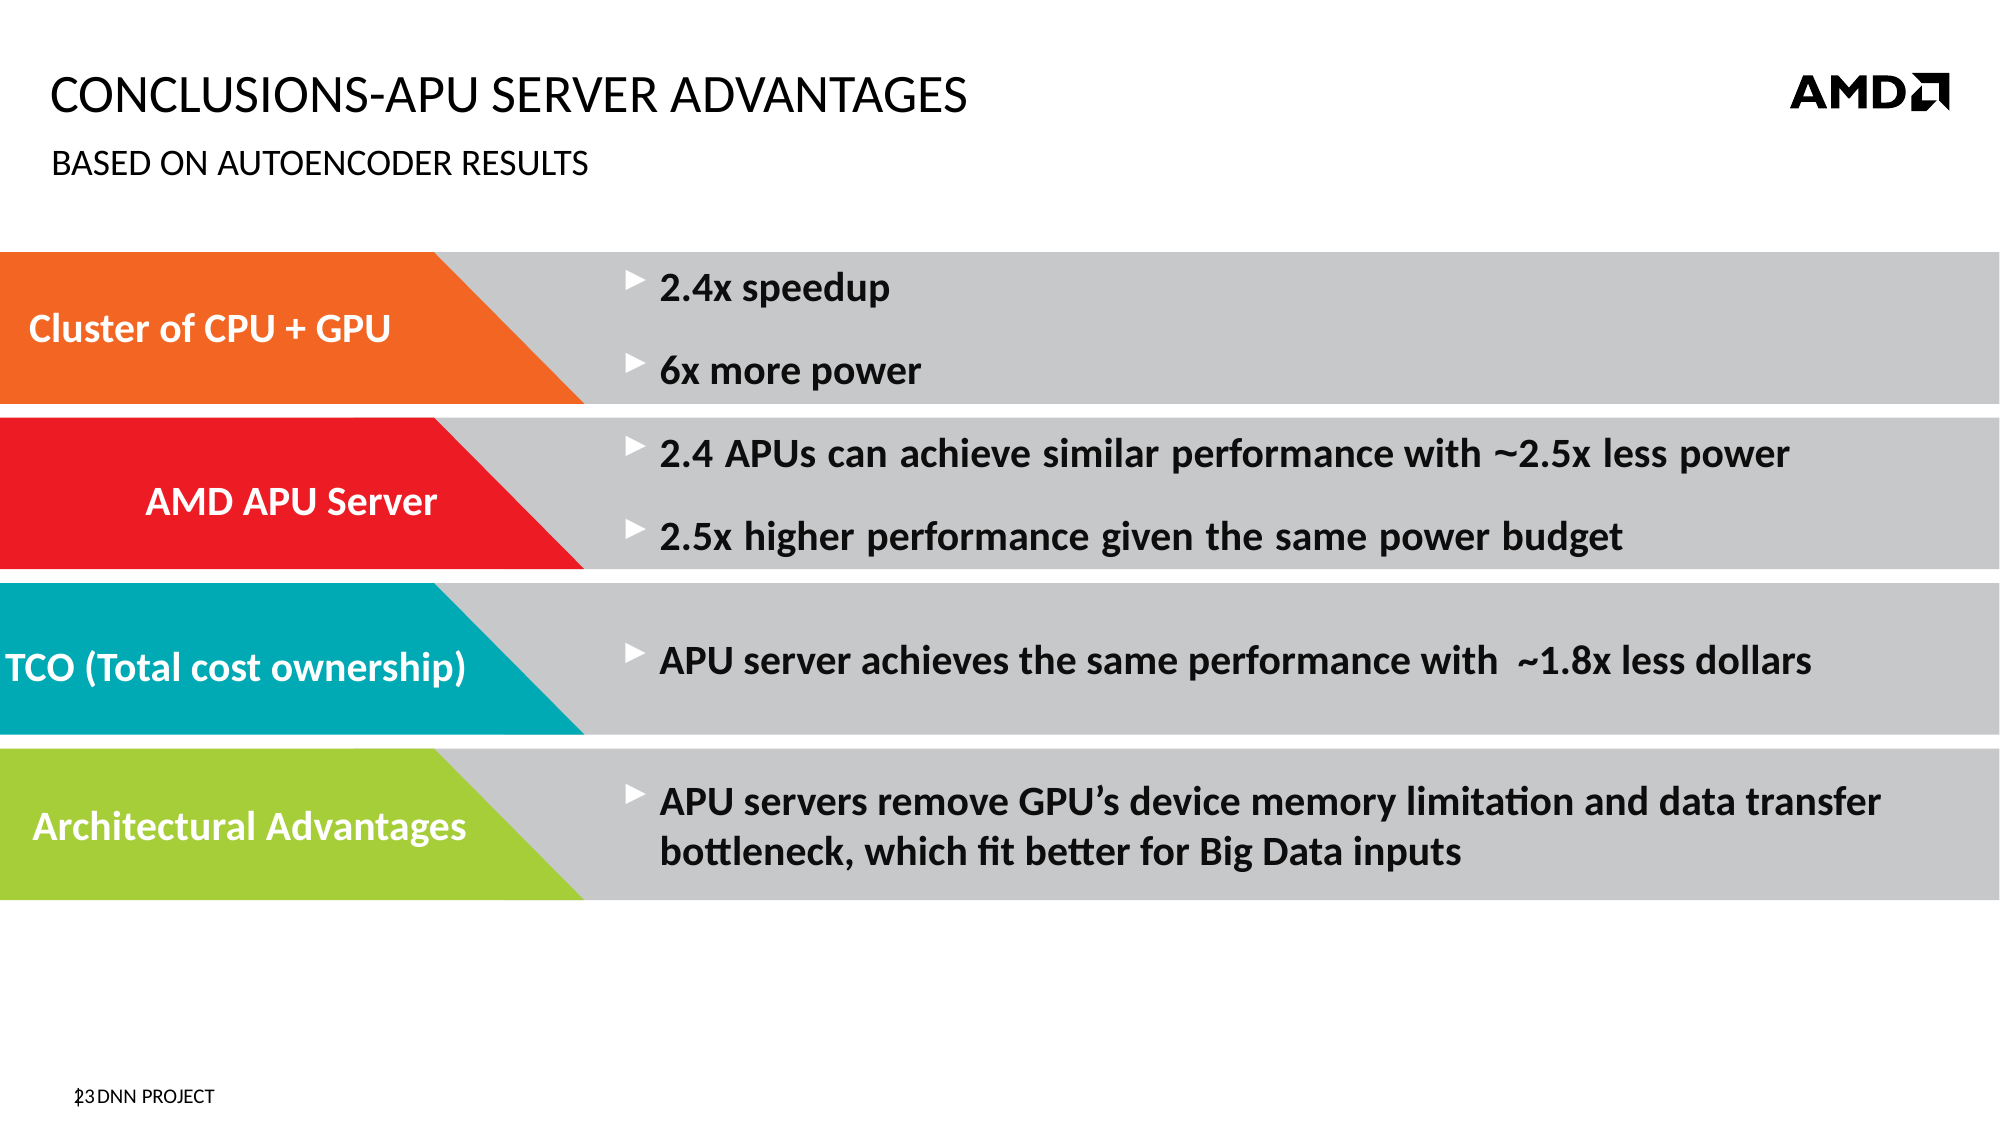

# Conclusions-APU server advantages
Based on autoencoder results

2.4x speedup
6x more power
Cluster of CPU + GPU

2.4 APUs can achieve similar performance with ~2.5x less power
2.5x higher performance given the same power budget
AMD APU Server

APU server achieves the same performance with  ~1.8x less dollars
TCO (Total cost ownership)

APU servers remove GPU’s device memory limitation and data transfer bottleneck, which fit better for Big Data inputs
Architectural Advantages
HEADER